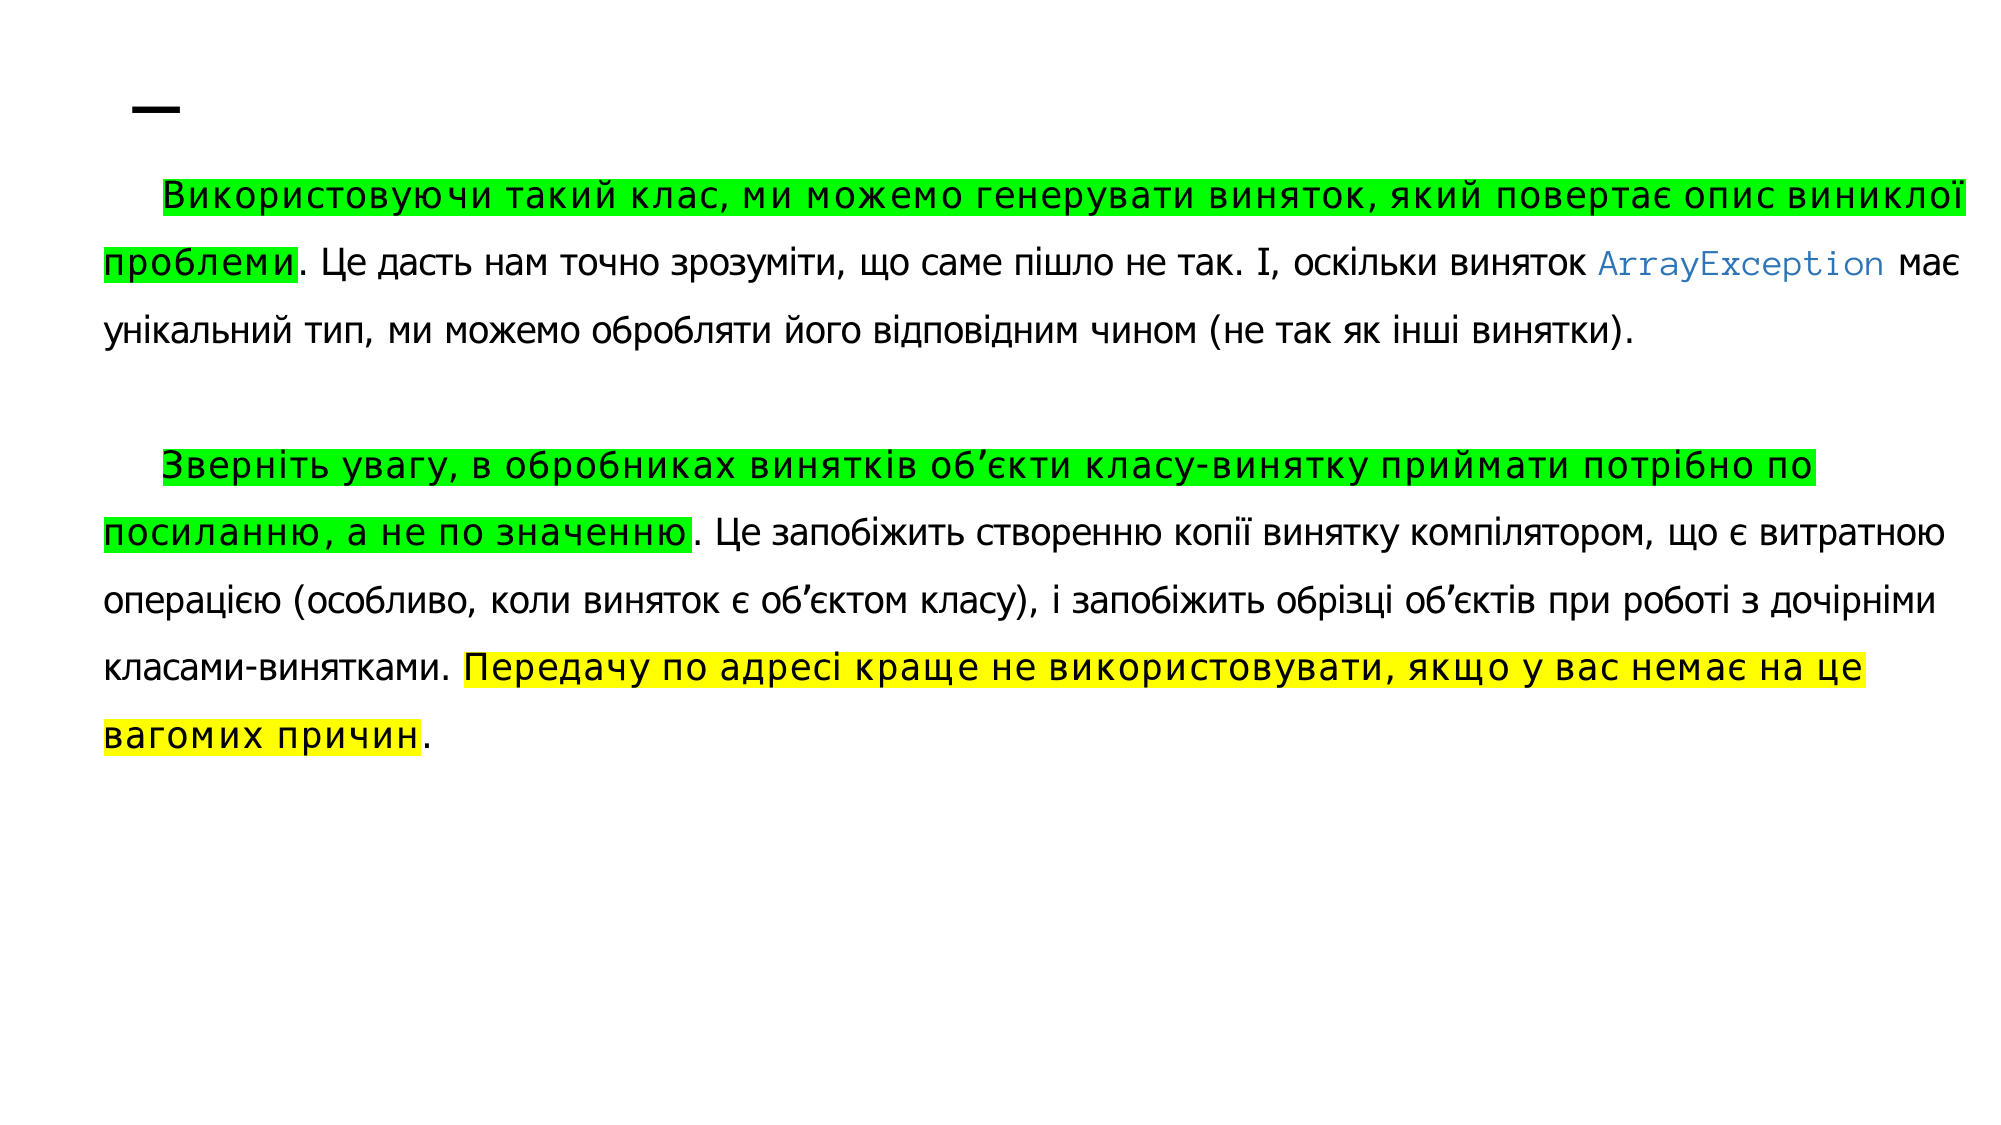

# _
Використовуючи такий клас, ми можемо генерувати виняток, який повертає опис виниклої проблеми. Це дасть нам точно зрозуміти, що саме пішло не так. І, оскільки виняток ArrayException має унікальний тип, ми можемо обробляти його відповідним чином (не так як інші винятки).

Зверніть увагу, в обробниках винятків об’єкти класу-винятку приймати потрібно по посиланню, а не по значенню. Це запобіжить створенню копії винятку компілятором, що є витратною операцією (особливо, коли виняток є об’єктом класу), і запобіжить обрізці об’єктів при роботі з дочірніми класами-винятками. Передачу по адресі краще не використовувати, якщо у вас немає на це вагомих причин.